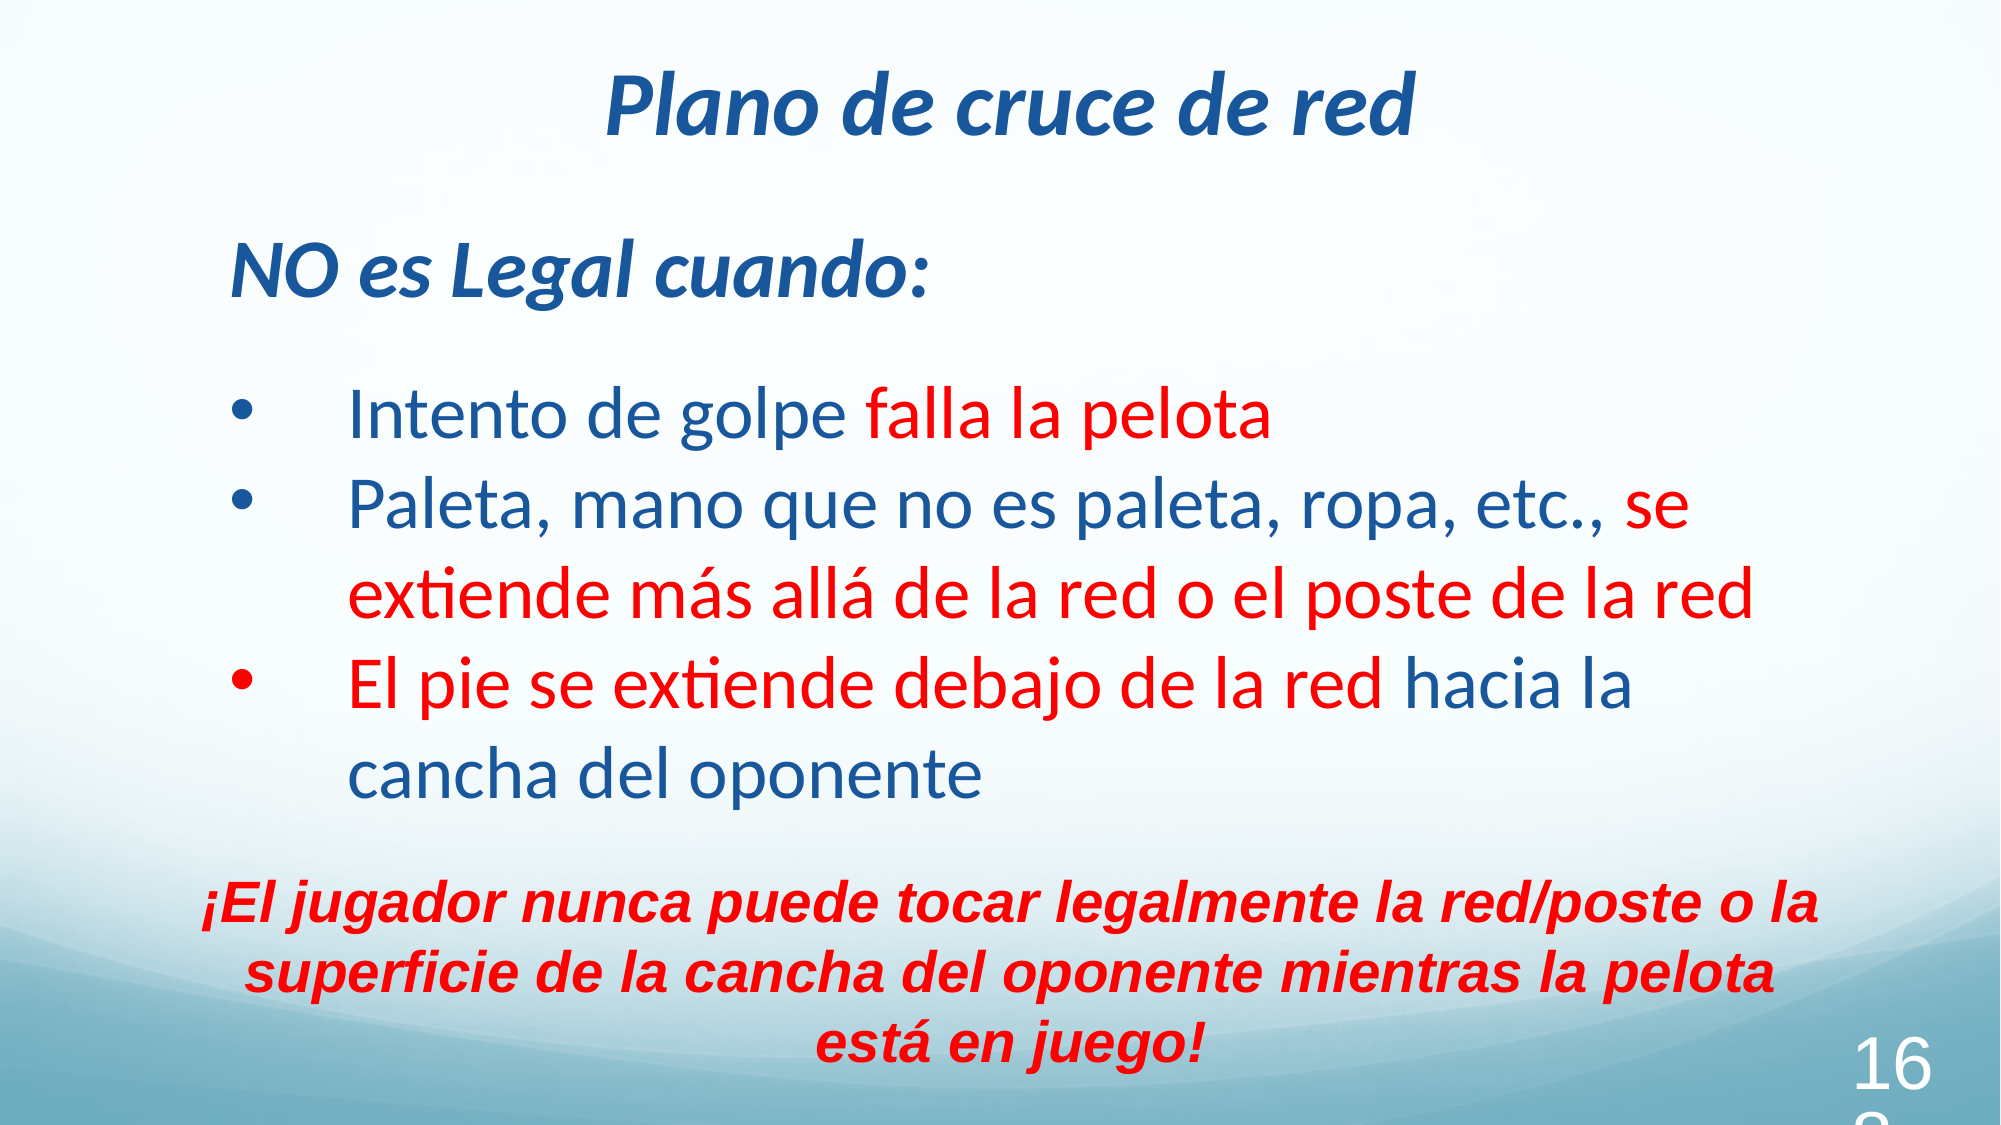

Plano de cruce de red

NO es Legal cuando:

Intento de golpe falla la pelota
Paleta, mano que no es paleta, ropa, etc., se extiende más allá de la red o el poste de la red
El pie se extiende debajo de la red hacia la cancha del oponente

¡El jugador nunca puede tocar legalmente la red/poste o la superficie de la cancha del oponente mientras la pelota está en juego!
168